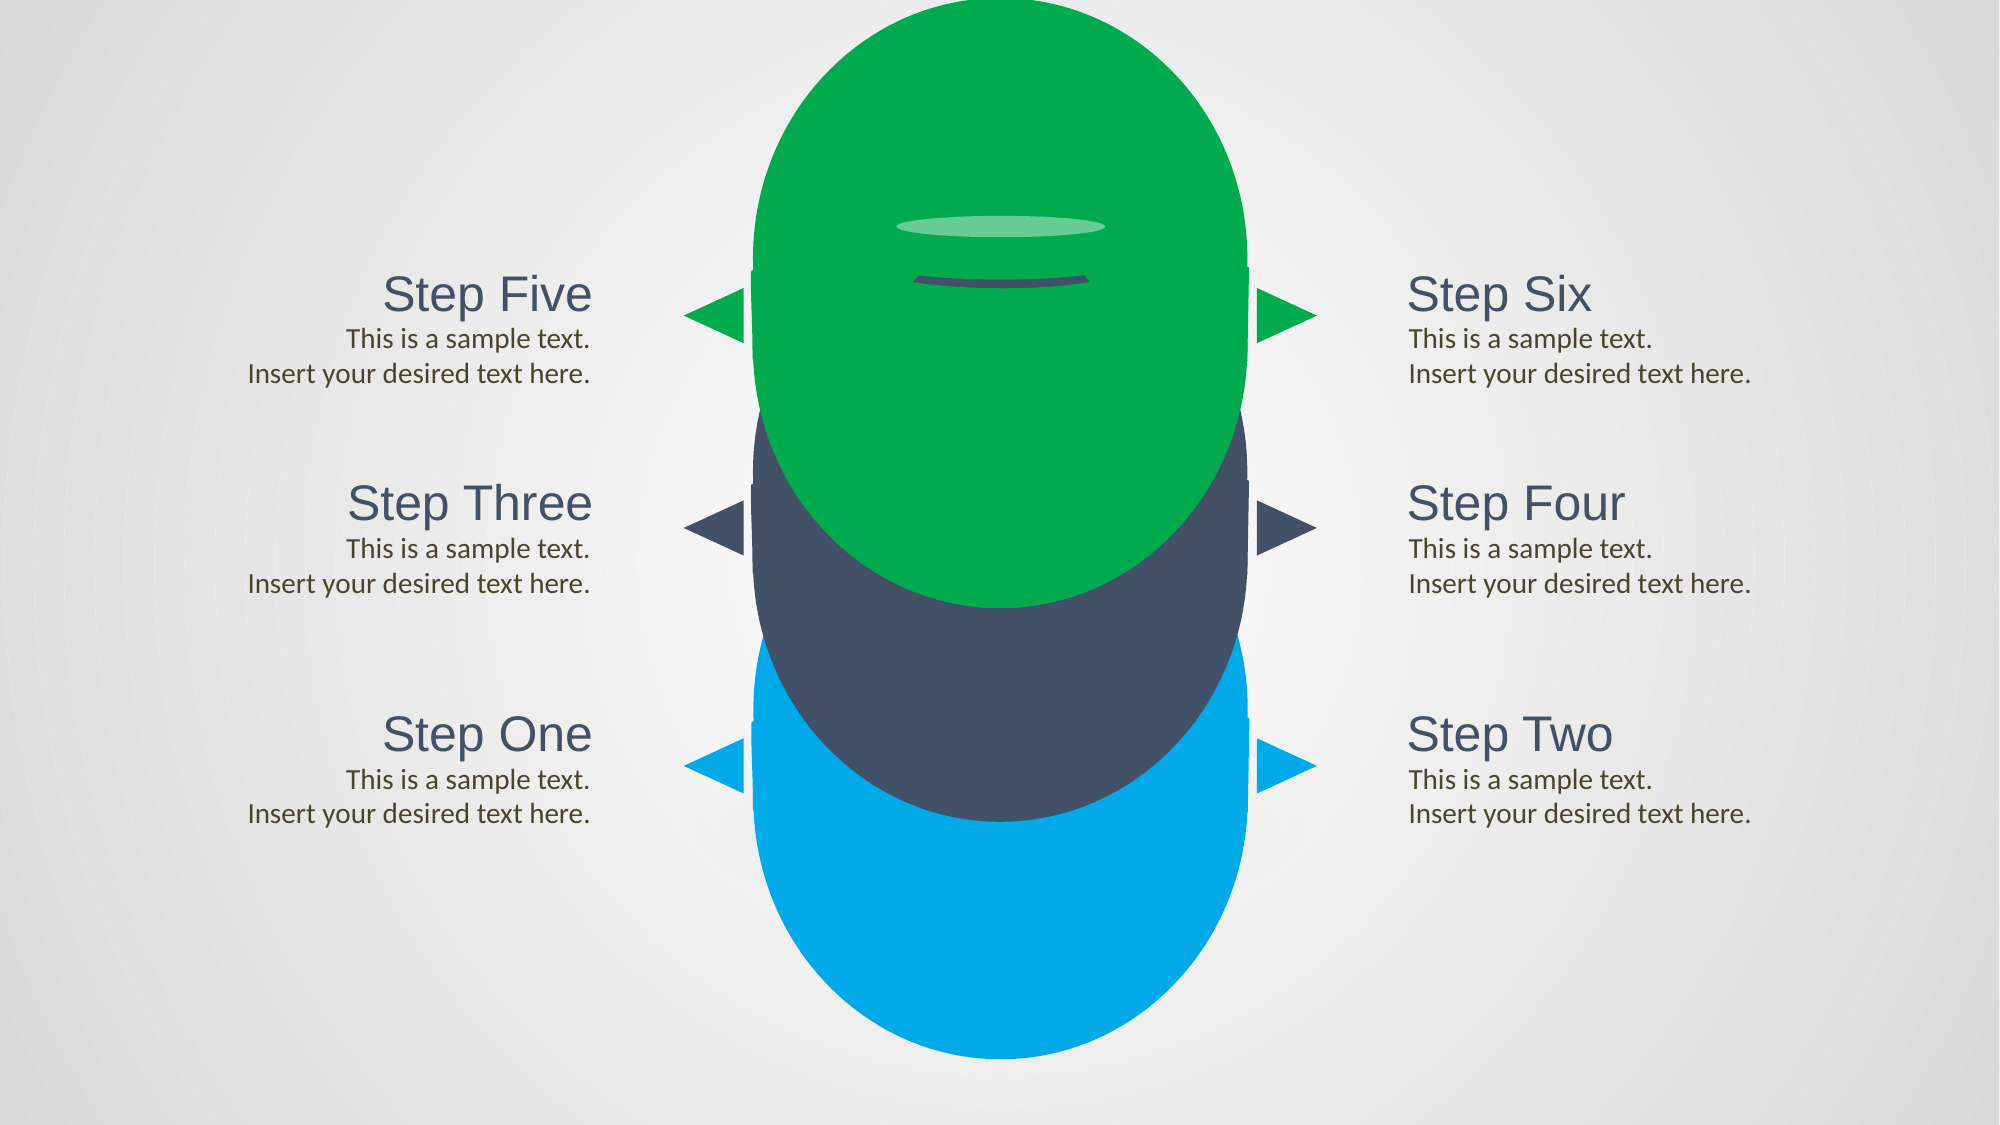

Step Five
Step Six

This is a sample text.
Insert your desired text here.
This is a sample text.
Insert your desired text here.

Step Three
Step Four

This is a sample text.
Insert your desired text here.
This is a sample text.
Insert your desired text here.

Step One
Step Two

This is a sample text.
Insert your desired text here.
This is a sample text.
Insert your desired text here.